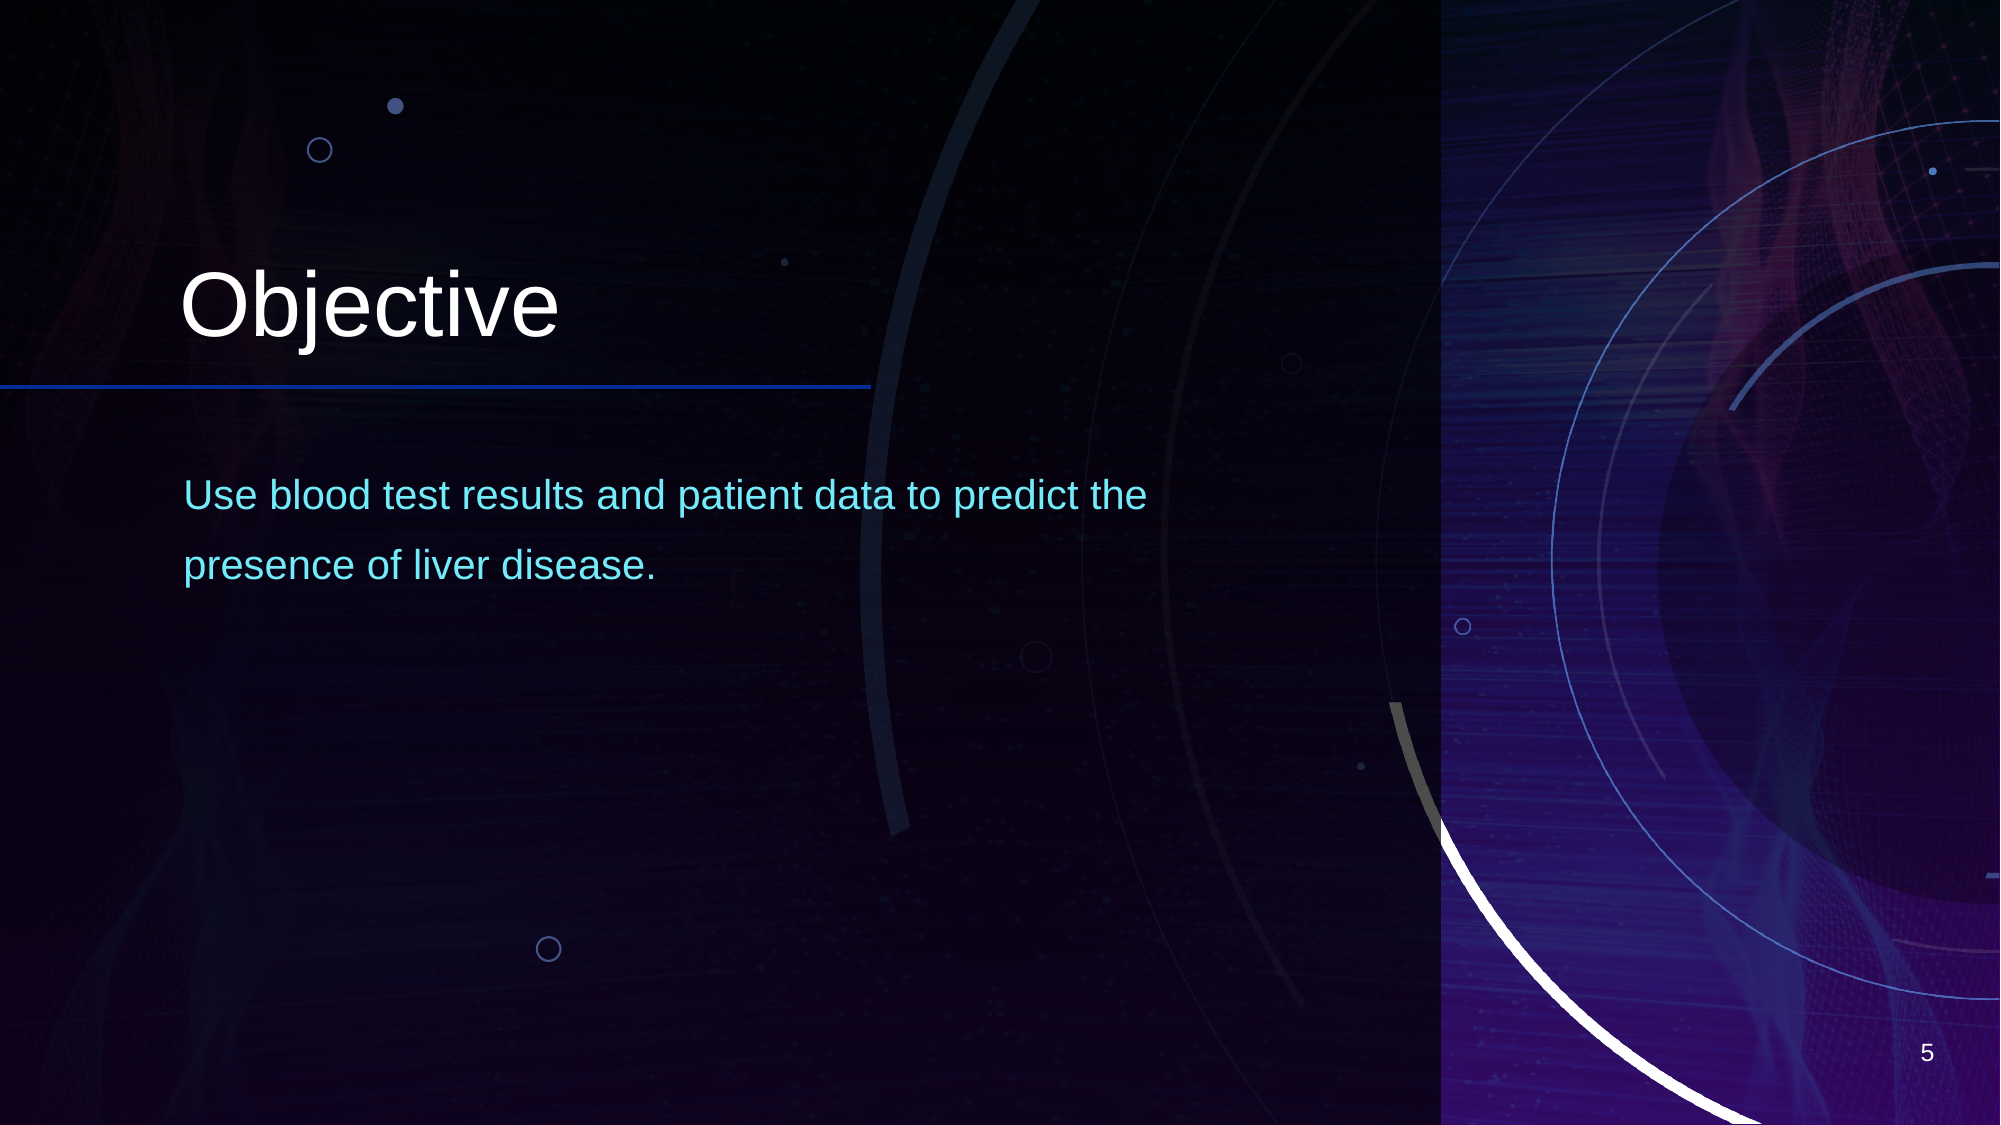

# Objective
Use blood test results and patient data to predict the presence of liver disease.

5